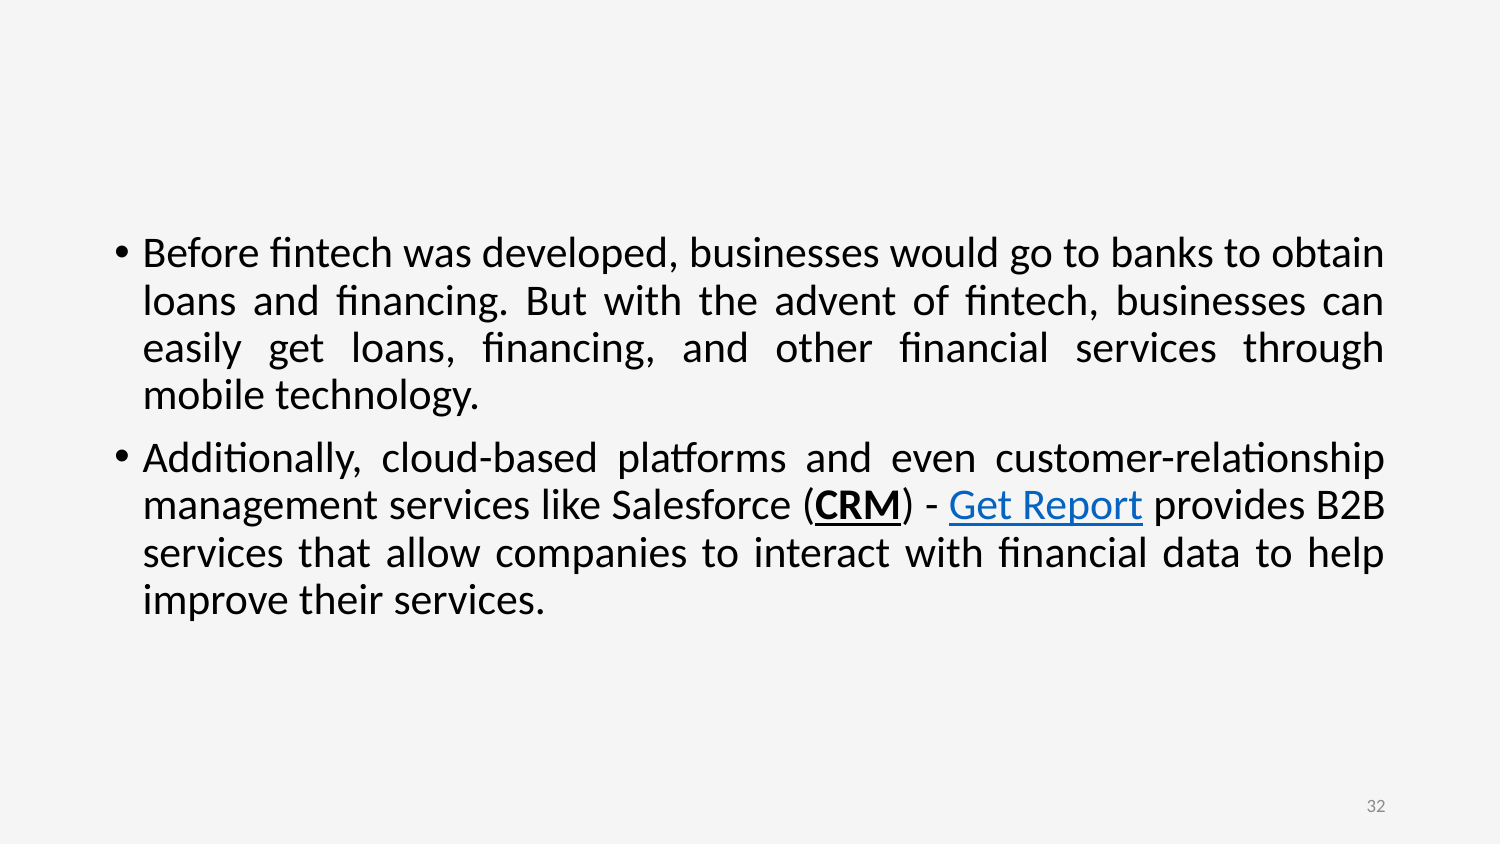

#
Before fintech was developed, businesses would go to banks to obtain loans and financing. But with the advent of fintech, businesses can easily get loans, financing, and other financial services through mobile technology.
Additionally, cloud-based platforms and even customer-relationship management services like Salesforce (CRM) - Get Report provides B2B services that allow companies to interact with financial data to help improve their services.
32